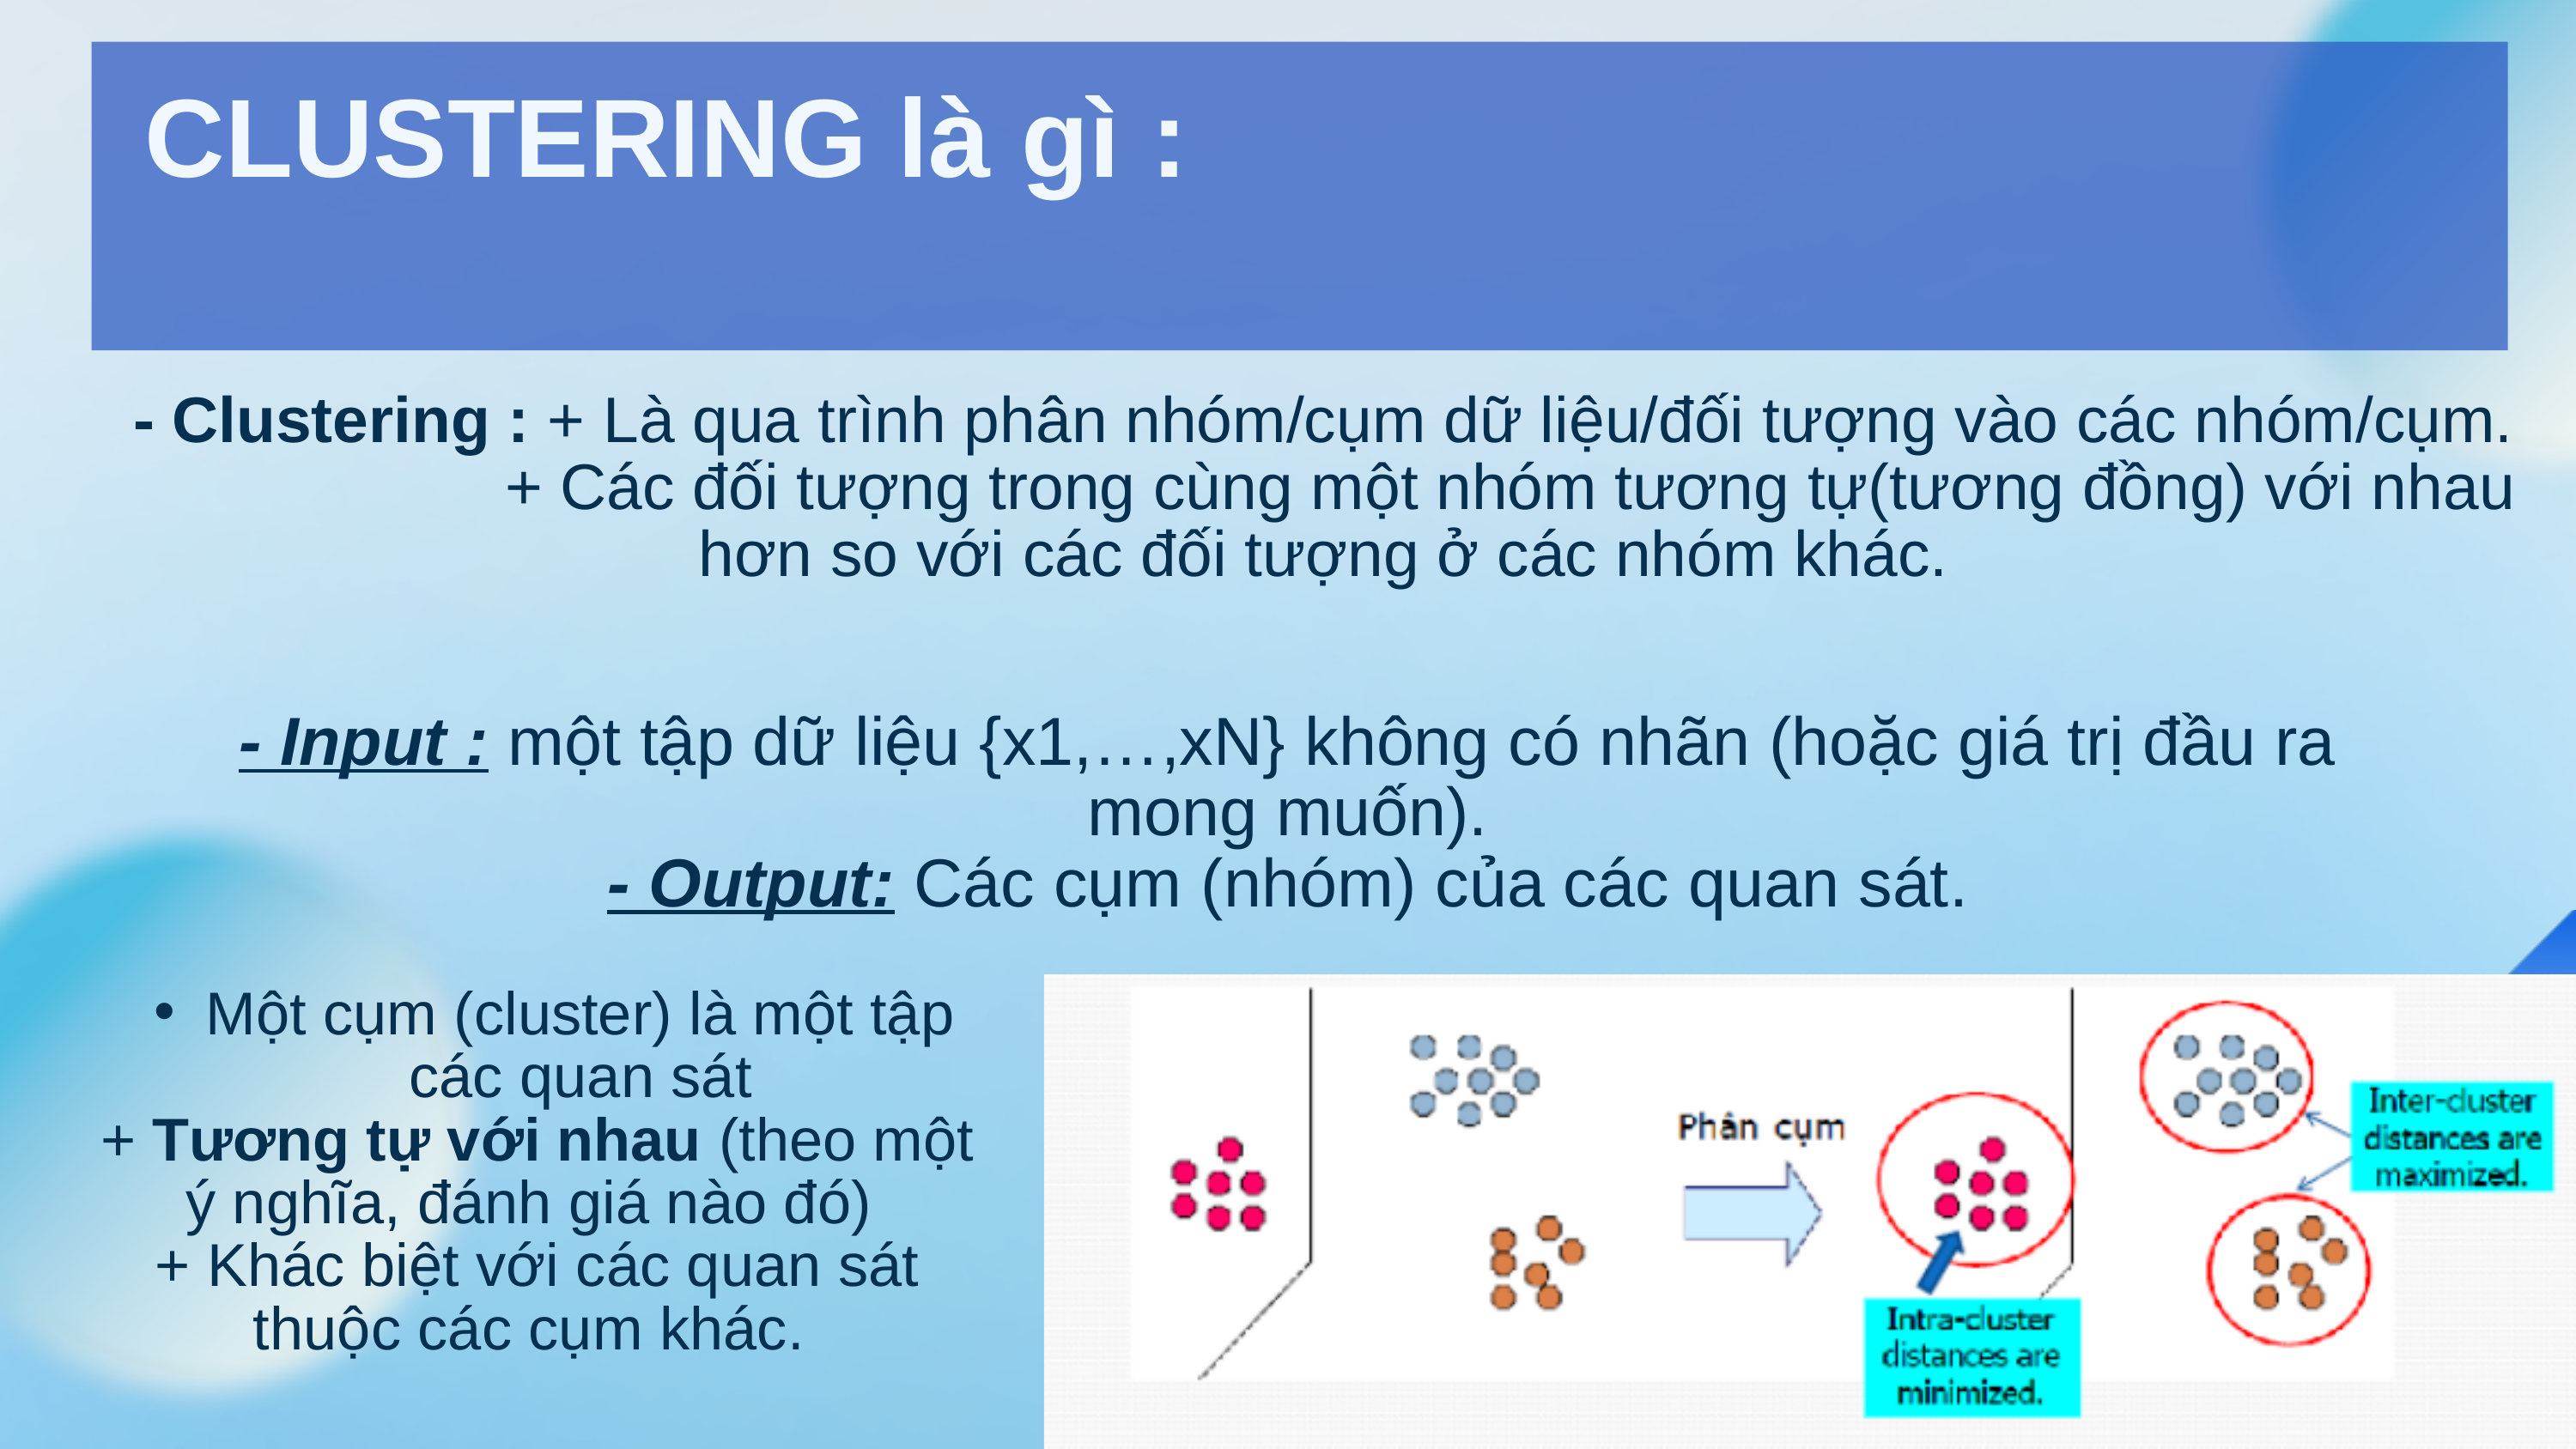

CLUSTERING là gì :
- Clustering : + Là qua trình phân nhóm/cụm dữ liệu/đối tượng vào các nhóm/cụm.
                     + Các đối tượng trong cùng một nhóm tương tự(tương đồng) với nhau hơn so với các đối tượng ở các nhóm khác.

- Input : một tập dữ liệu {x1,…,xN} không có nhãn (hoặc giá trị đầu ra mong muốn).
- Output: Các cụm (nhóm) của các quan sát.

Một cụm (cluster) là một tập các quan sát
 + Tương tự với nhau (theo một ý nghĩa, đánh giá nào đó)
 + Khác biệt với các quan sát thuộc các cụm khác.